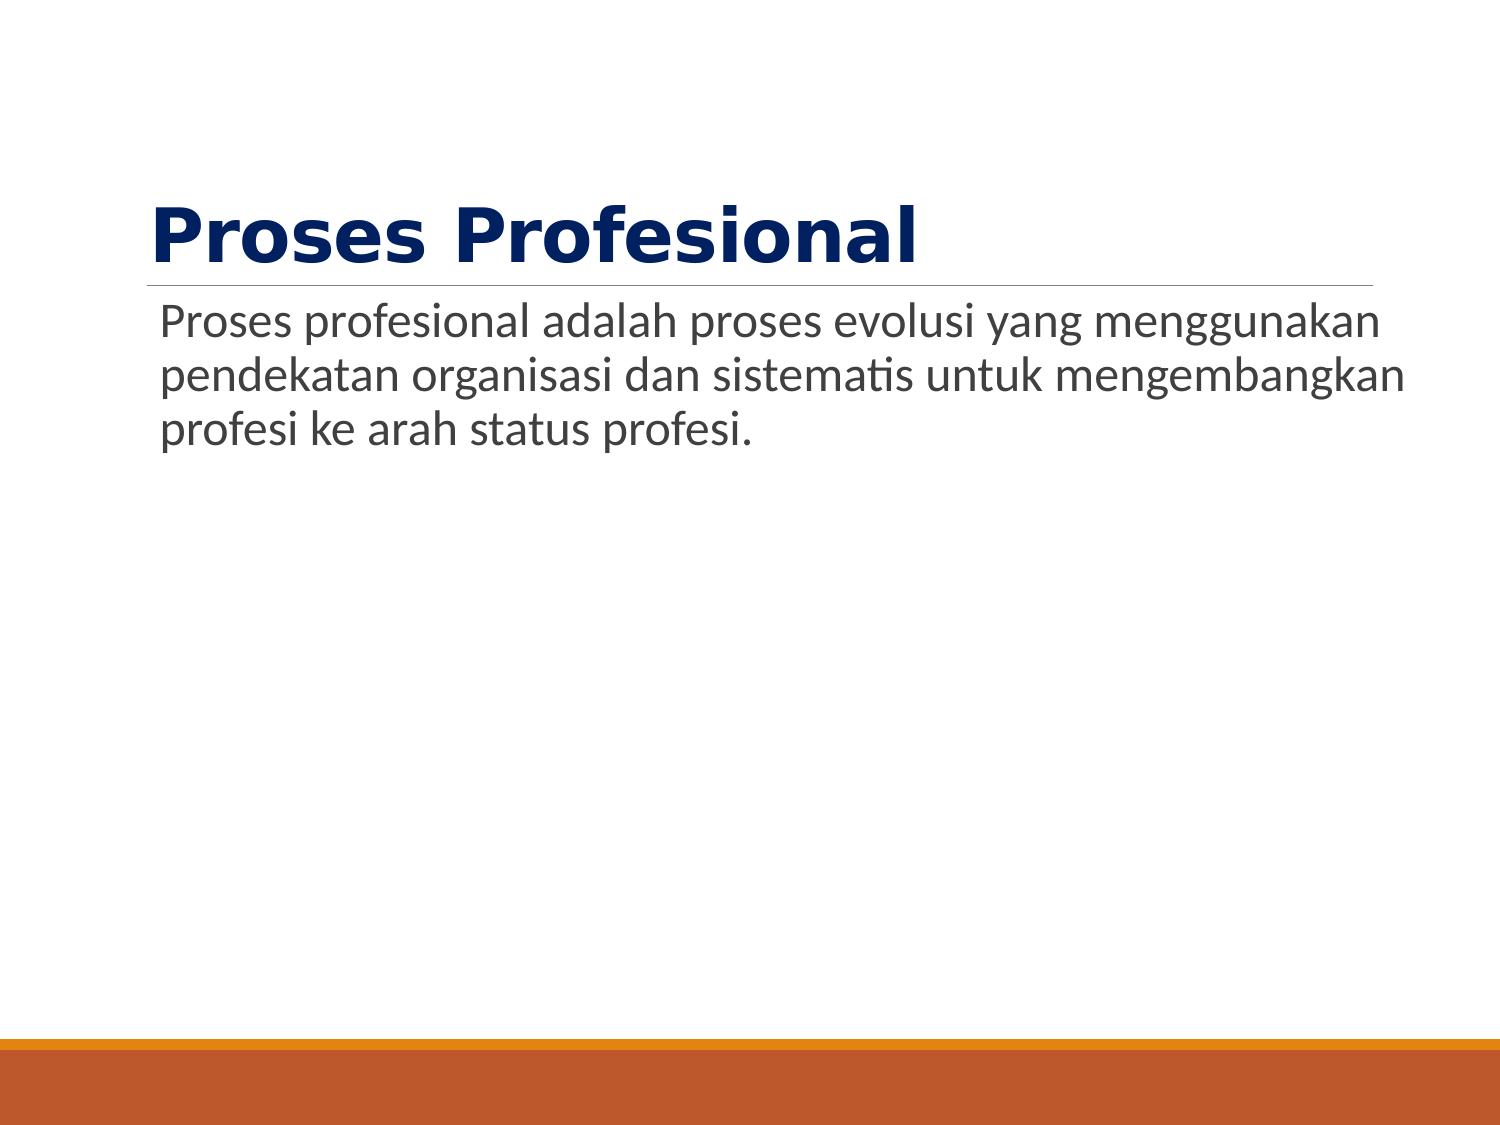

# Proses Profesional
Proses profesional adalah proses evolusi yang menggunakan pendekatan organisasi dan sistematis untuk mengembangkan profesi ke arah status profesi.